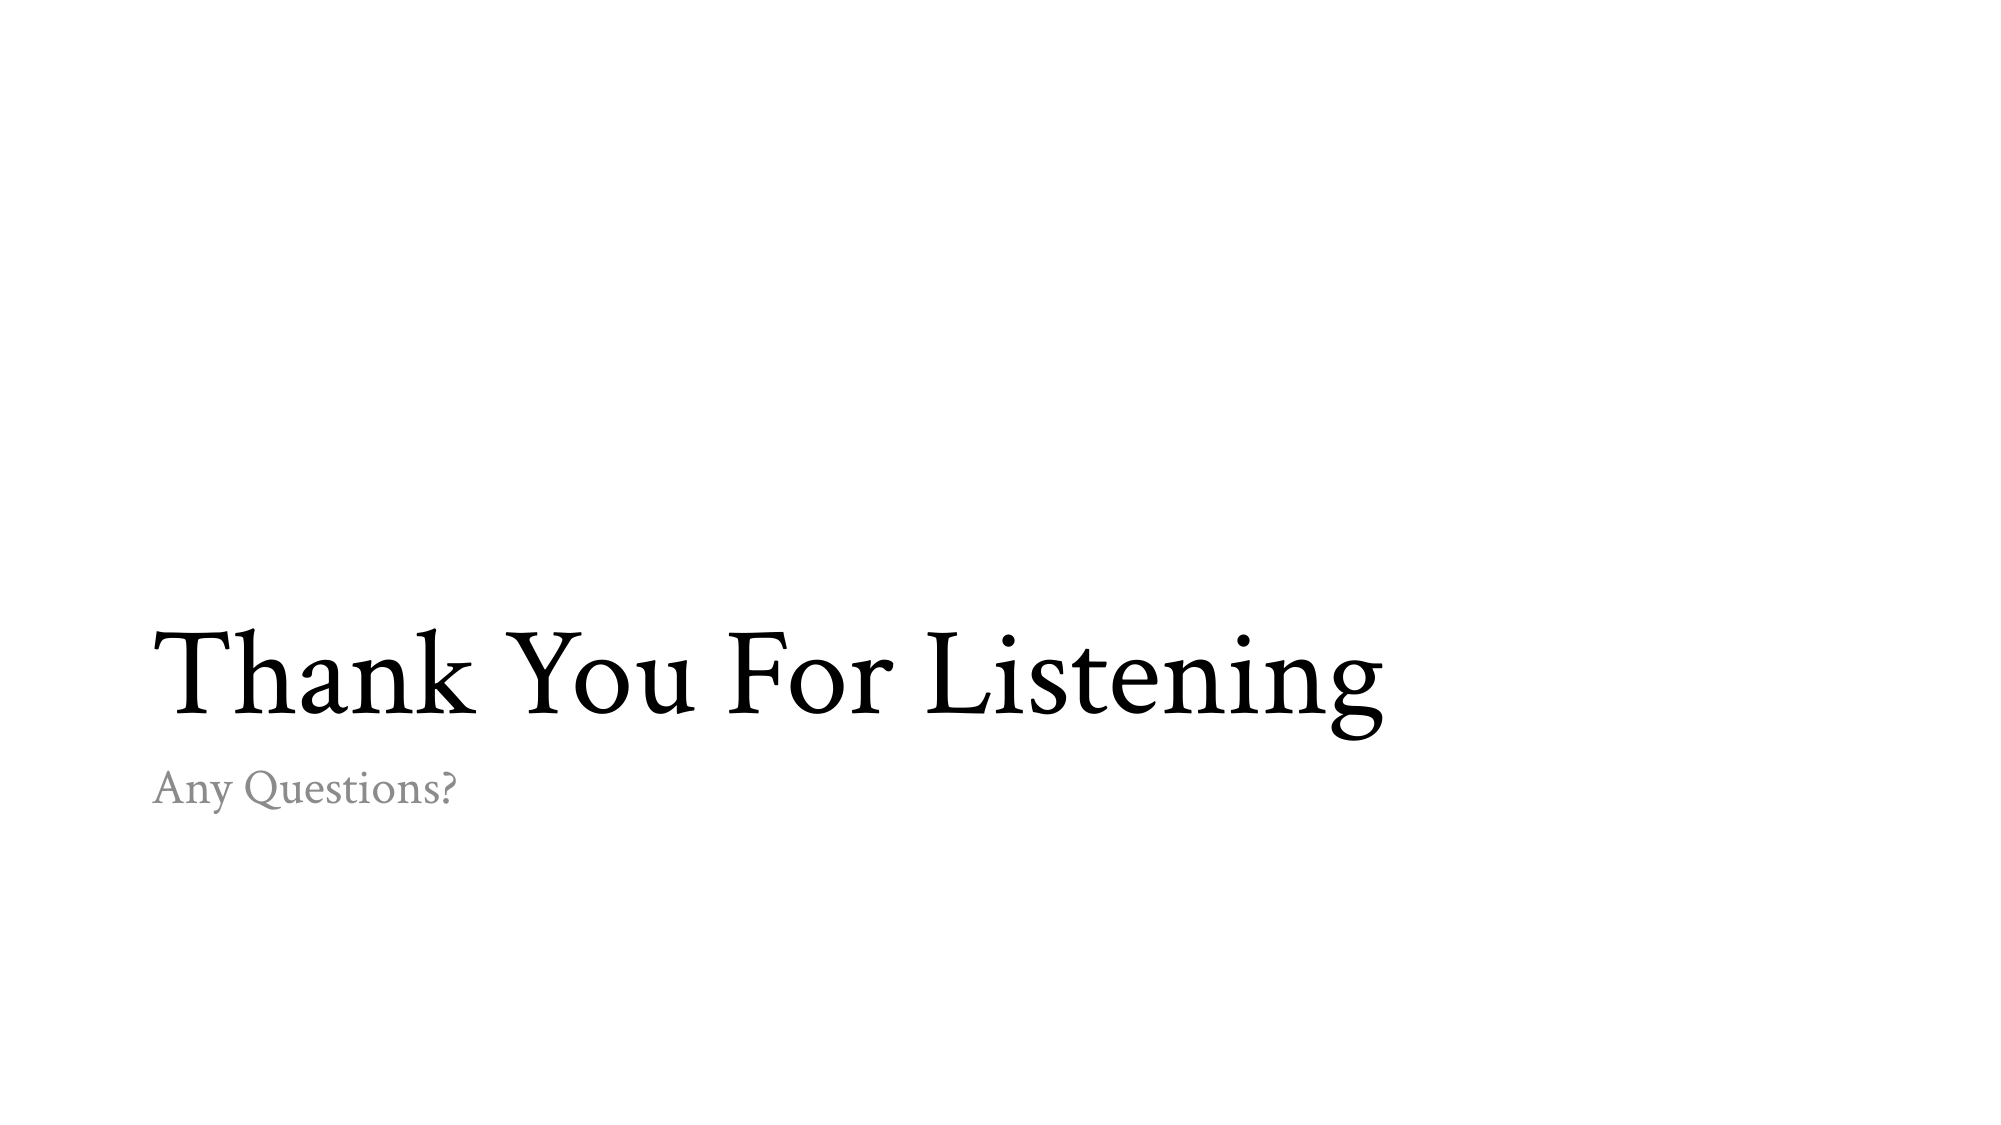

# Thank You For Listening
Any Questions?